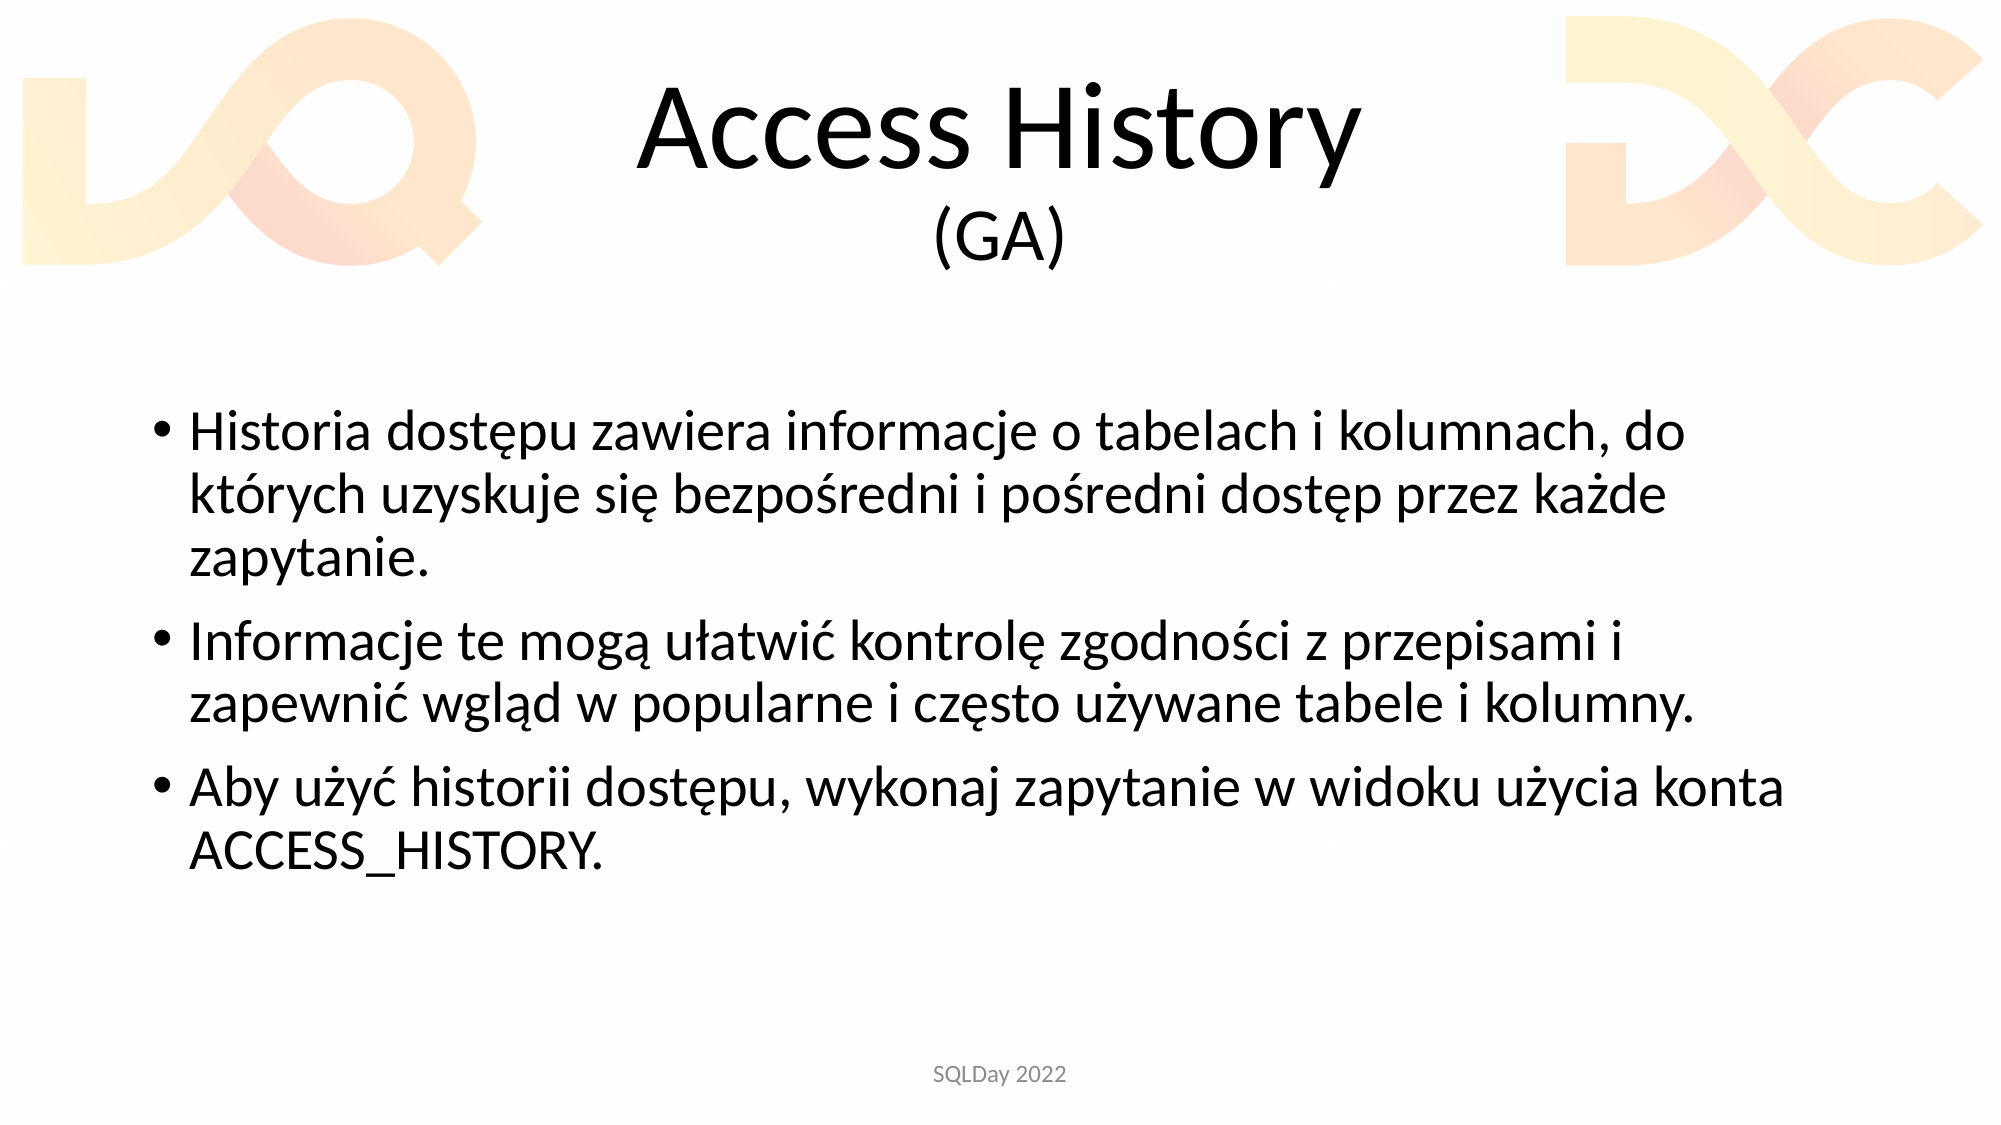

# Access History (GA)
Historia dostępu zawiera informacje o tabelach i kolumnach, do których uzyskuje się bezpośredni i pośredni dostęp przez każde zapytanie.
Informacje te mogą ułatwić kontrolę zgodności z przepisami i zapewnić wgląd w popularne i często używane tabele i kolumny.
Aby użyć historii dostępu, wykonaj zapytanie w widoku użycia konta ACCESS_HISTORY.
SQLDay 2022